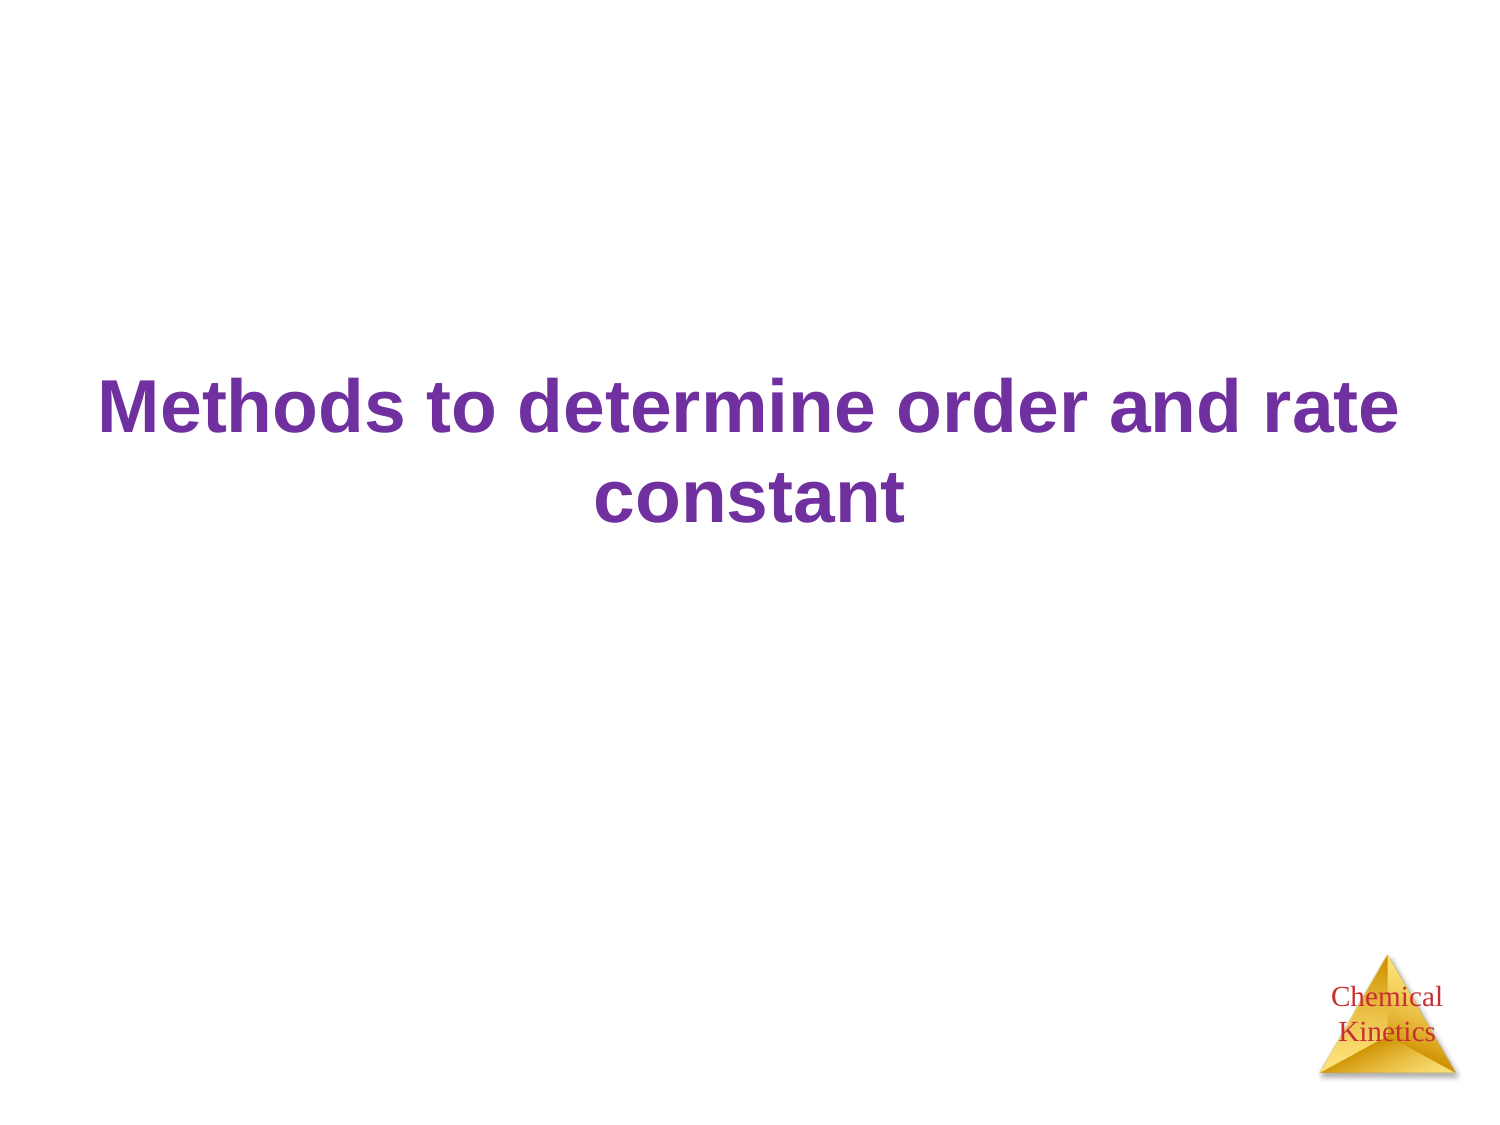

Methods to determine order and rate constant